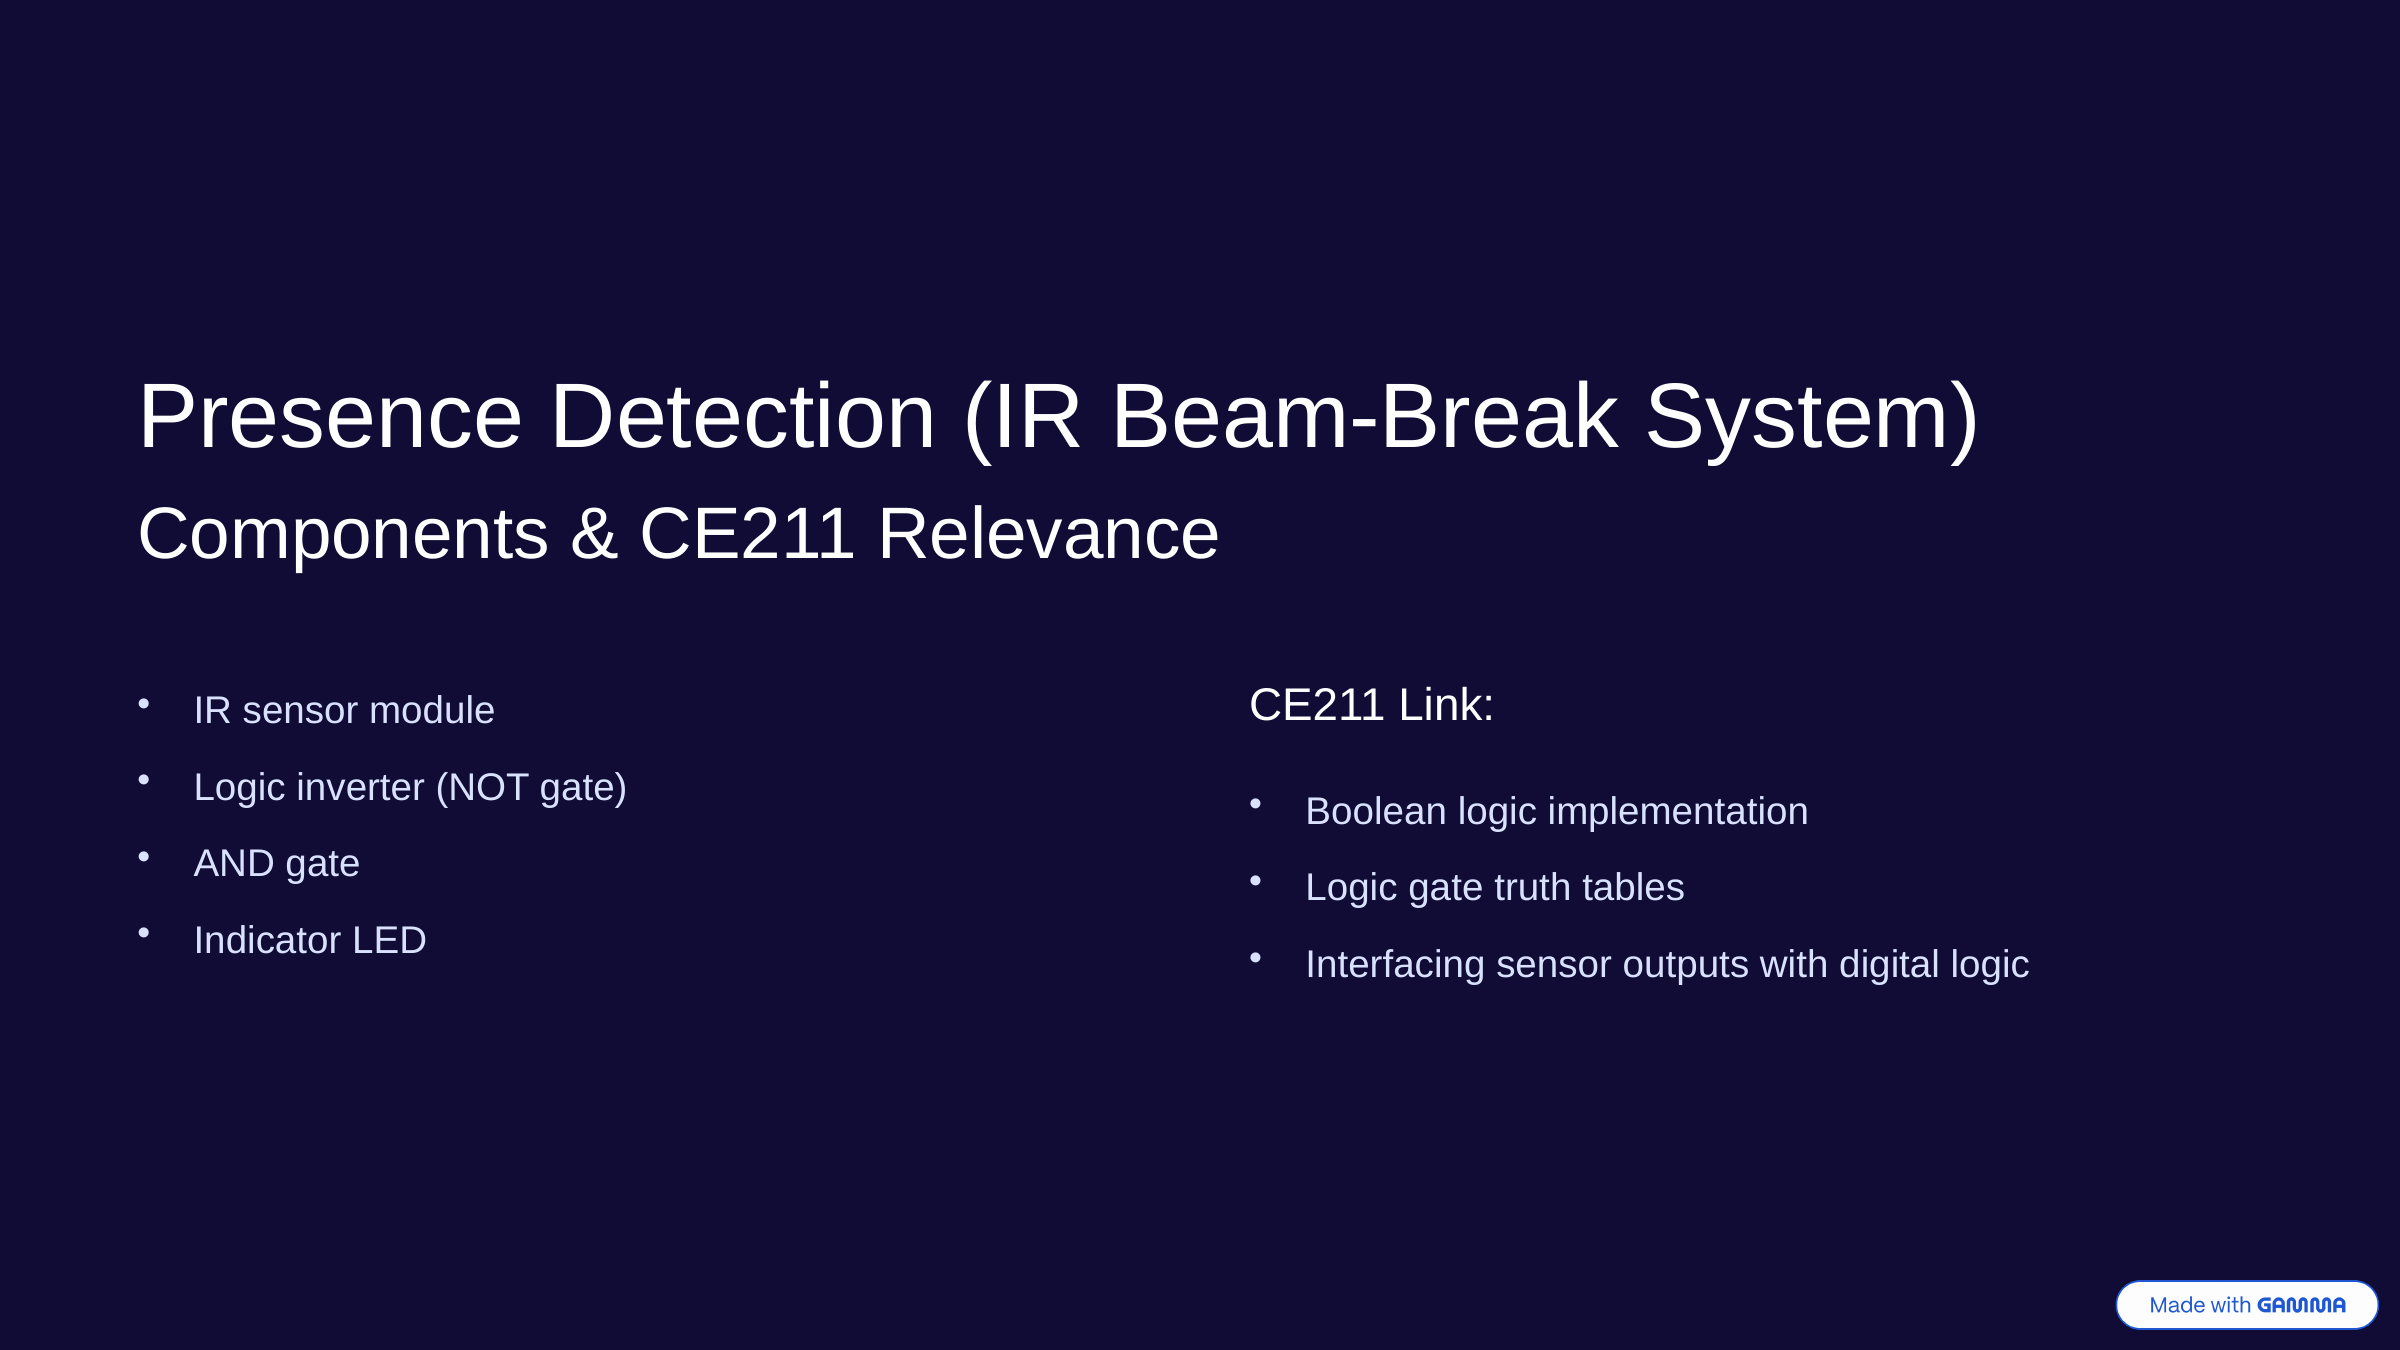

Presence Detection (IR Beam-Break System)
Components & CE211 Relevance
IR sensor module
CE211 Link:
Logic inverter (NOT gate)
Boolean logic implementation
AND gate
Logic gate truth tables
Indicator LED
Interfacing sensor outputs with digital logic